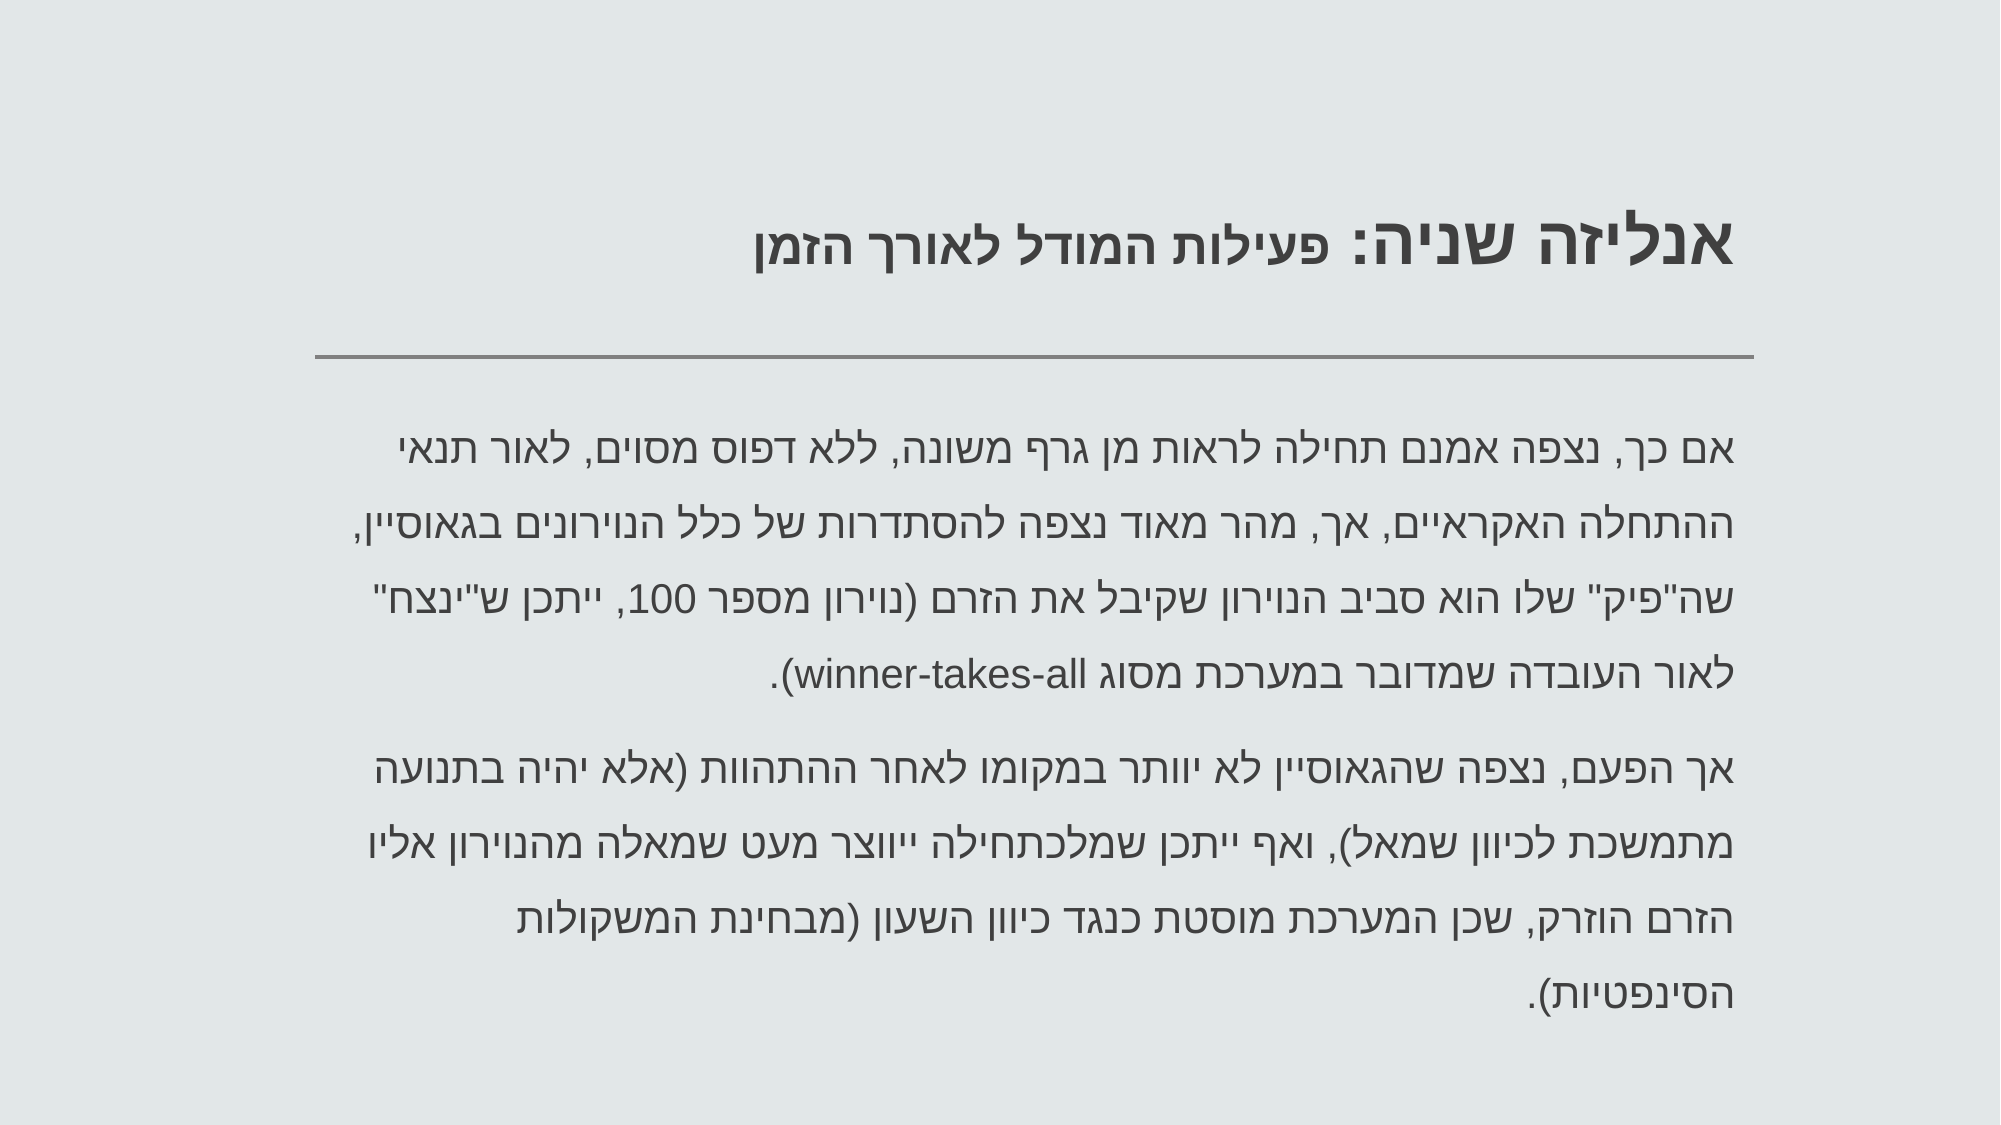

# אנליזה שניה: פעילות המודל לאורך הזמן
אם כך, נצפה אמנם תחילה לראות מן גרף משונה, ללא דפוס מסוים, לאור תנאי ההתחלה האקראיים, אך, מהר מאוד נצפה להסתדרות של כלל הנוירונים בגאוסיין, שה"פיק" שלו הוא סביב הנוירון שקיבל את הזרם (נוירון מספר 100, ייתכן ש"ינצח" לאור העובדה שמדובר במערכת מסוג winner-takes-all).
אך הפעם, נצפה שהגאוסיין לא יוותר במקומו לאחר ההתהוות (אלא יהיה בתנועה מתמשכת לכיוון שמאל), ואף ייתכן שמלכתחילה ייווצר מעט שמאלה מהנוירון אליו הזרם הוזרק, שכן המערכת מוסטת כנגד כיוון השעון (מבחינת המשקולות הסינפטיות).